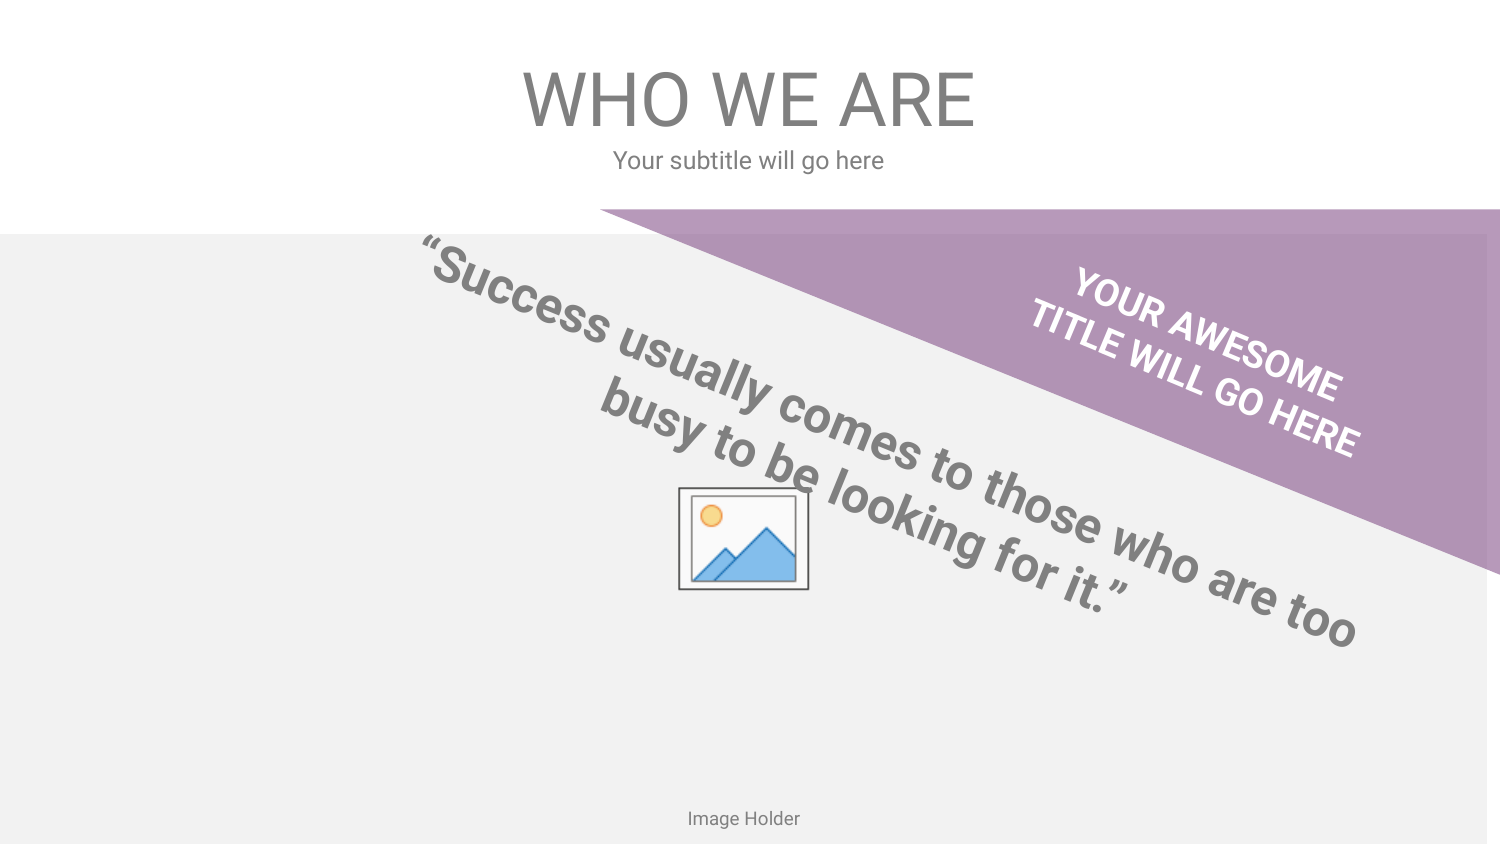

# WHO WE ARE
Your subtitle will go here

YOUR AWESOME
TITLE WILL GO HERE
“Success usually comes to those who are too busy to be looking for it.”